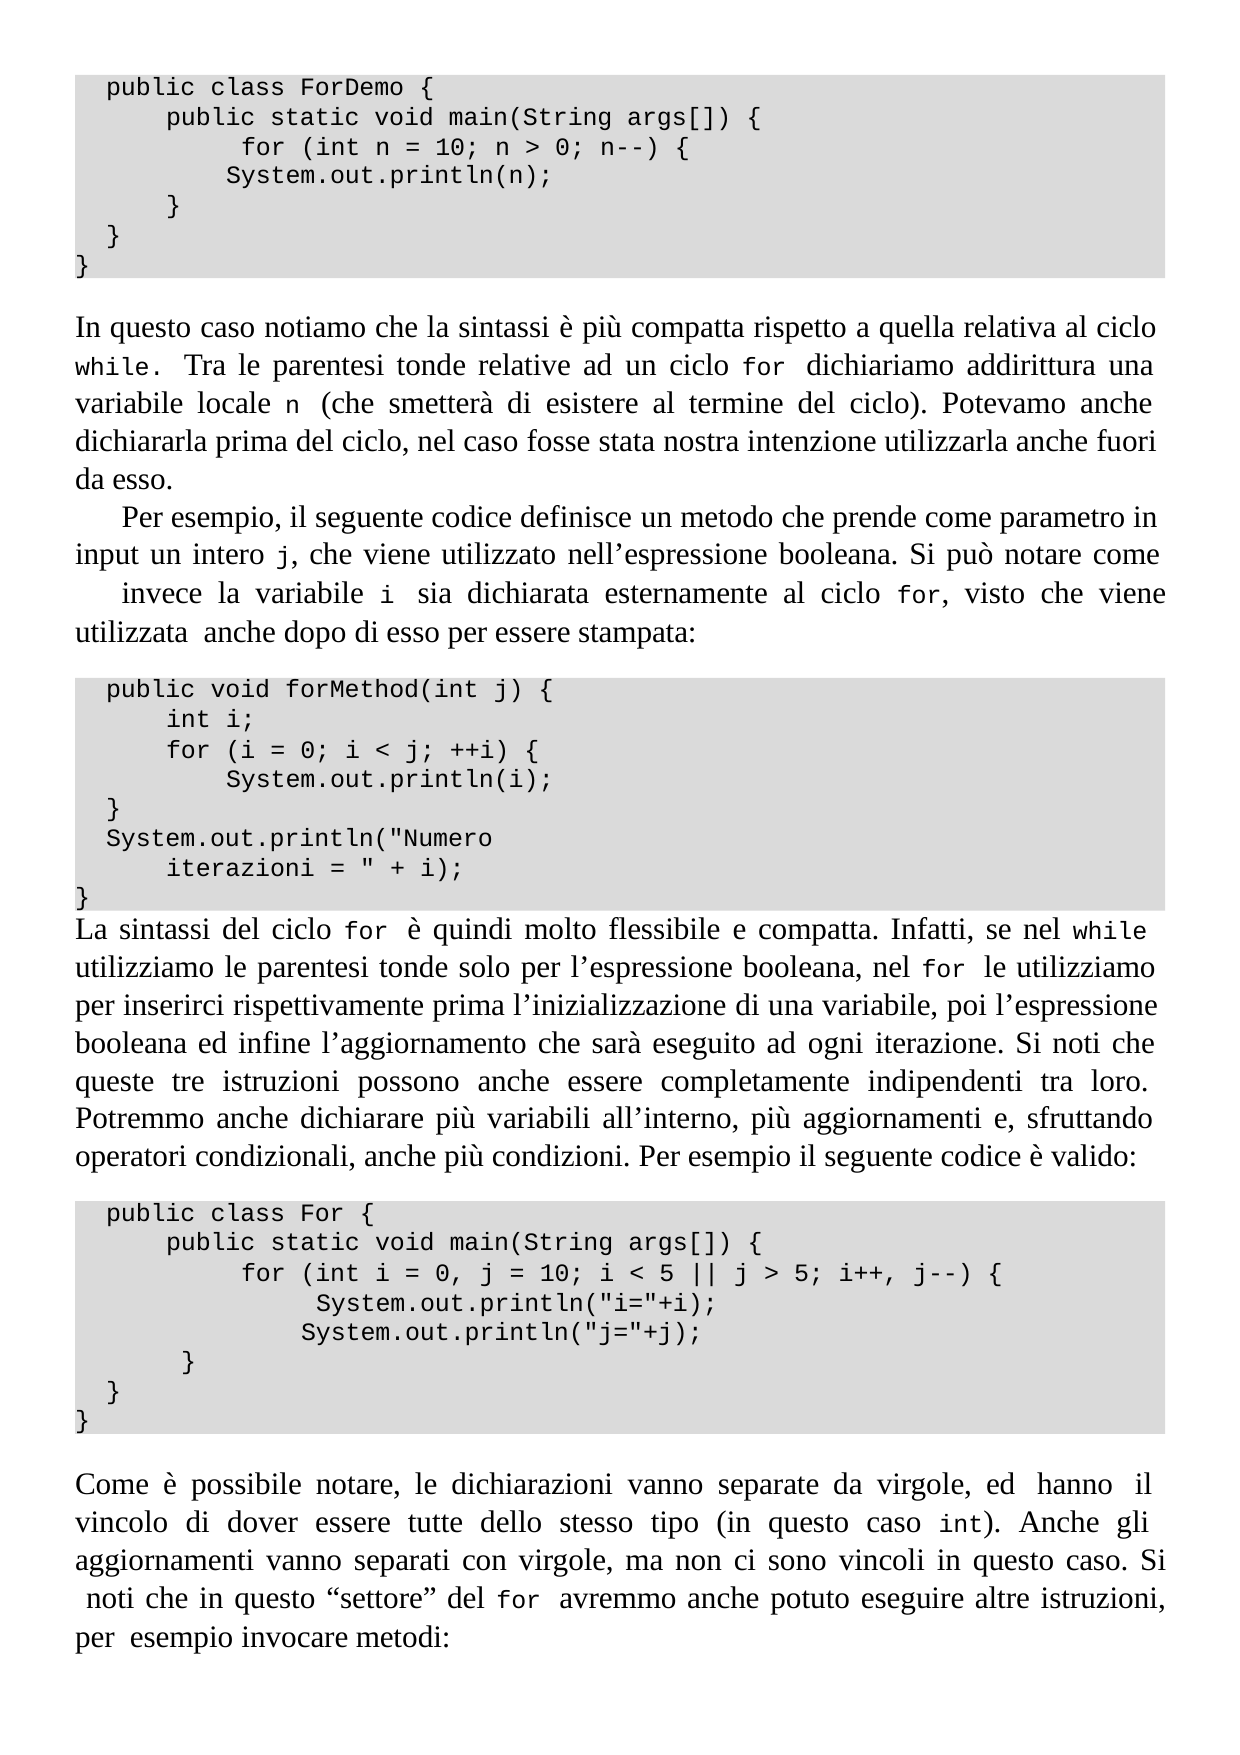

public class ForDemo {
public static void main(String args[]) {  for (int n = 10; n > 0; n--) {
System.out.println(n);
}
}
}
In questo caso notiamo che la sintassi è più compatta rispetto a quella relativa al ciclo  while. Tra le parentesi tonde relative ad un ciclo for dichiariamo addirittura una  variabile locale n (che smetterà di esistere al termine del ciclo). Potevamo anche  dichiararla prima del ciclo, nel caso fosse stata nostra intenzione utilizzarla anche fuori  da esso.
Per esempio, il seguente codice definisce un metodo che prende come parametro in  input un intero j, che viene utilizzato nell’espressione booleana. Si può notare come
invece la variabile i sia dichiarata esternamente al ciclo for, visto che viene utilizzata  anche dopo di esso per essere stampata:
public void forMethod(int j) {
int i;
for (i = 0; i < j; ++i) {  System.out.println(i);
}
System.out.println("Numero iterazioni = " + i);
}
La sintassi del ciclo for è quindi molto flessibile e compatta. Infatti, se nel while  utilizziamo le parentesi tonde solo per l’espressione booleana, nel for le utilizziamo  per inserirci rispettivamente prima l’inizializzazione di una variabile, poi l’espressione  booleana ed infine l’aggiornamento che sarà eseguito ad ogni iterazione. Si noti che  queste tre istruzioni possono anche essere completamente indipendenti tra loro.  Potremmo anche dichiarare più variabili all’interno, più aggiornamenti e, sfruttando  operatori condizionali, anche più condizioni. Per esempio il seguente codice è valido:
public class For {
public static void main(String args[]) {
for (int i = 0, j = 10; i < 5 || j > 5; i++, j--) {  System.out.println("i="+i);  System.out.println("j="+j);
}
}
}
Come è possibile notare, le dichiarazioni vanno separate da virgole, ed hanno il  vincolo di dover essere tutte dello stesso tipo (in questo caso int). Anche gli  aggiornamenti vanno separati con virgole, ma non ci sono vincoli in questo caso. Si  noti che in questo “settore” del for avremmo anche potuto eseguire altre istruzioni, per  esempio invocare metodi: